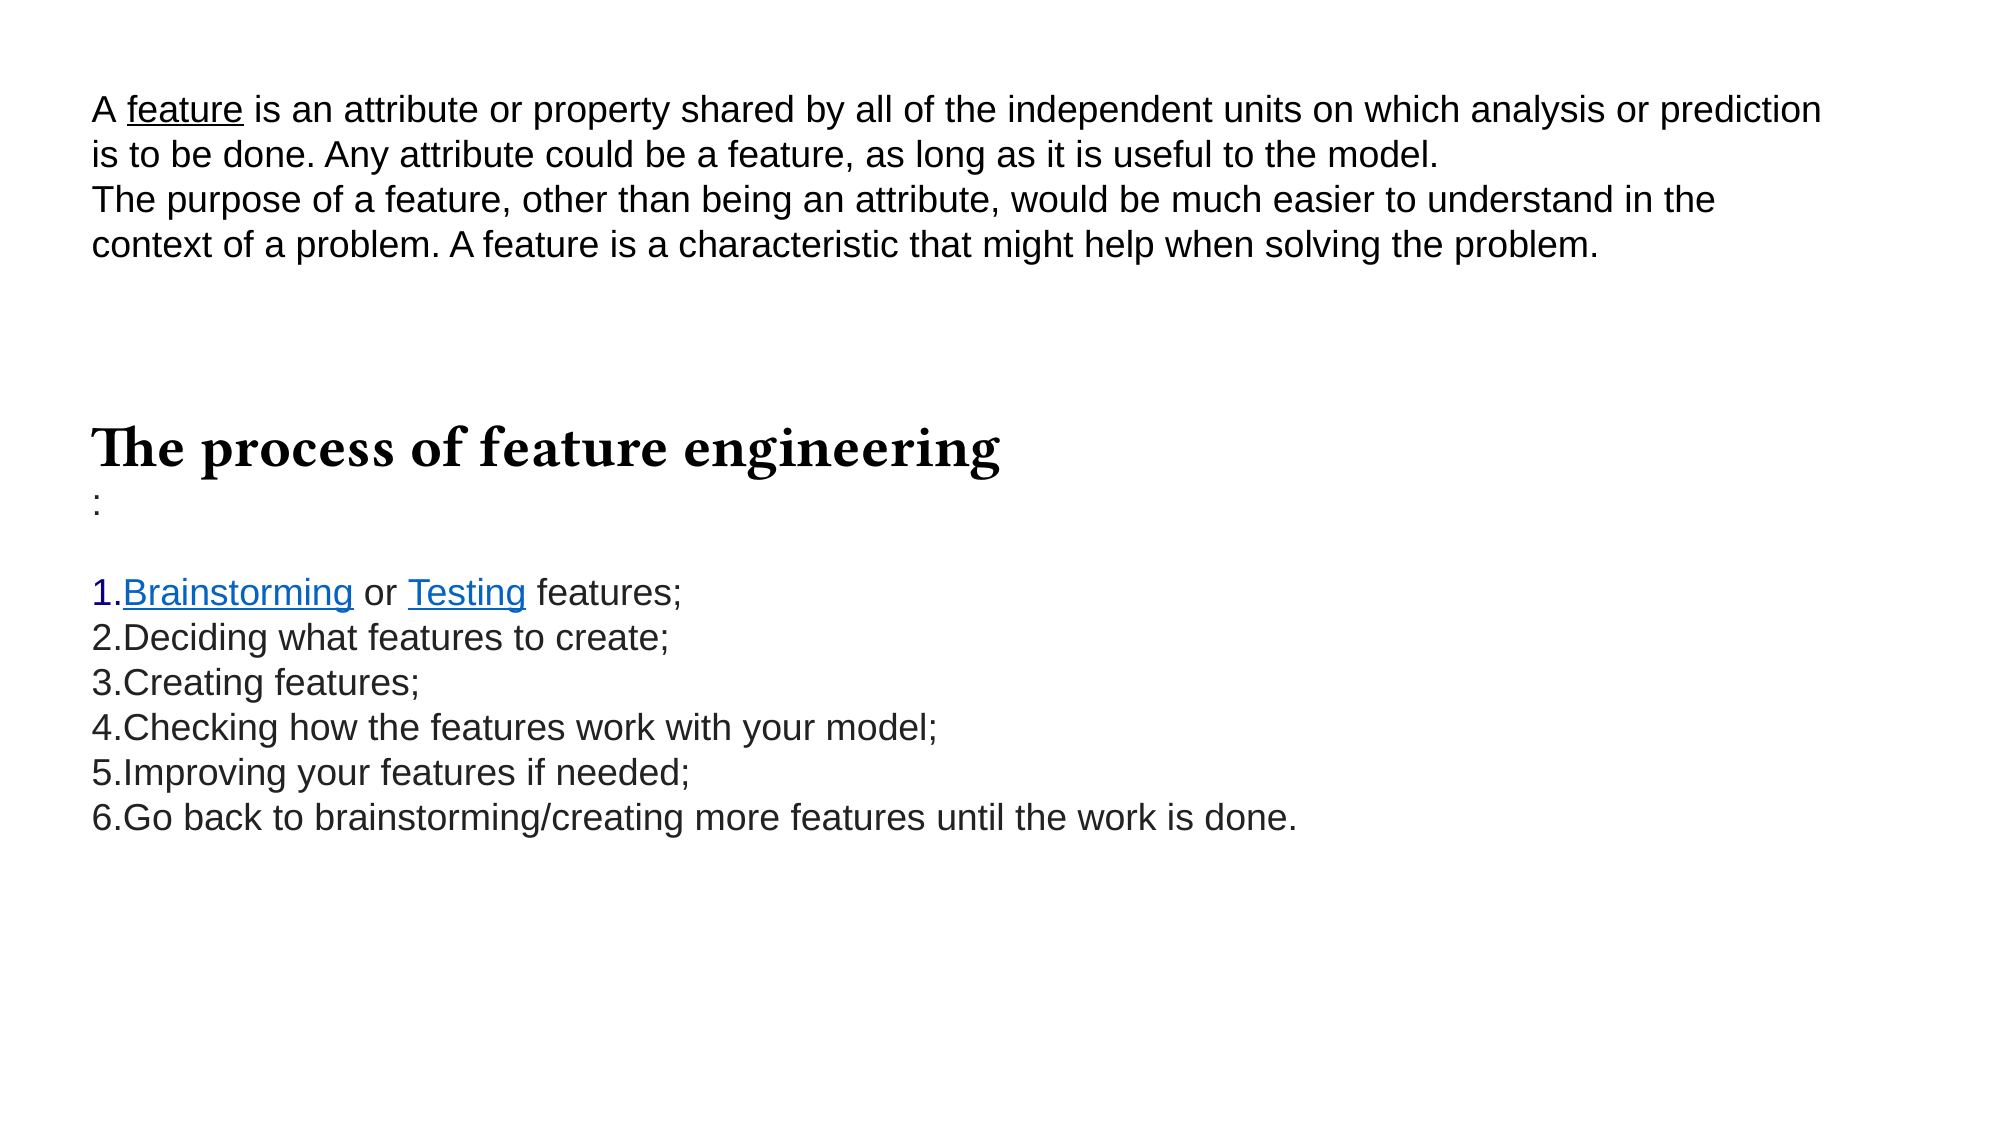

A feature is an attribute or property shared by all of the independent units on which analysis or prediction is to be done. Any attribute could be a feature, as long as it is useful to the model.
The purpose of a feature, other than being an attribute, would be much easier to understand in the context of a problem. A feature is a characteristic that might help when solving the problem.
The process of feature engineering
:

Brainstorming or Testing features;
Deciding what features to create;
Creating features;
Checking how the features work with your model;
Improving your features if needed;
Go back to brainstorming/creating more features until the work is done.